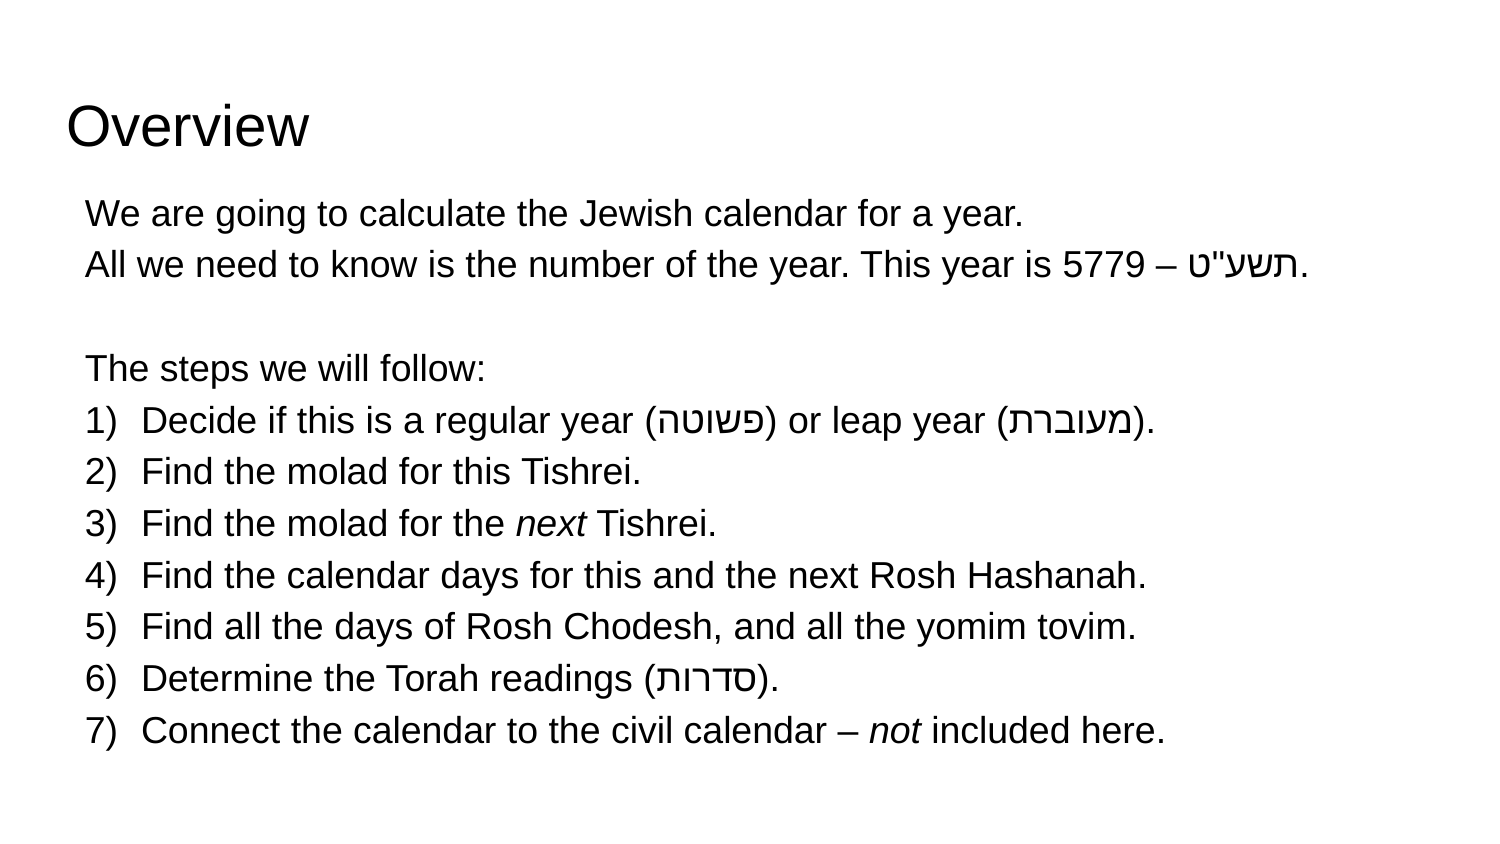

# Overview
We are going to calculate the Jewish calendar for a year.
All we need to know is the number of the year. This year is תשע"ט – 5779.

The steps we will follow:
Decide if this is a regular year (פשוטה) or leap year (מעוברת).
Find the molad for this Tishrei.
Find the molad for the next Tishrei.
Find the calendar days for this and the next Rosh Hashanah.
Find all the days of Rosh Chodesh, and all the yomim tovim.
Determine the Torah readings (סדרות).
Connect the calendar to the civil calendar – not included here.